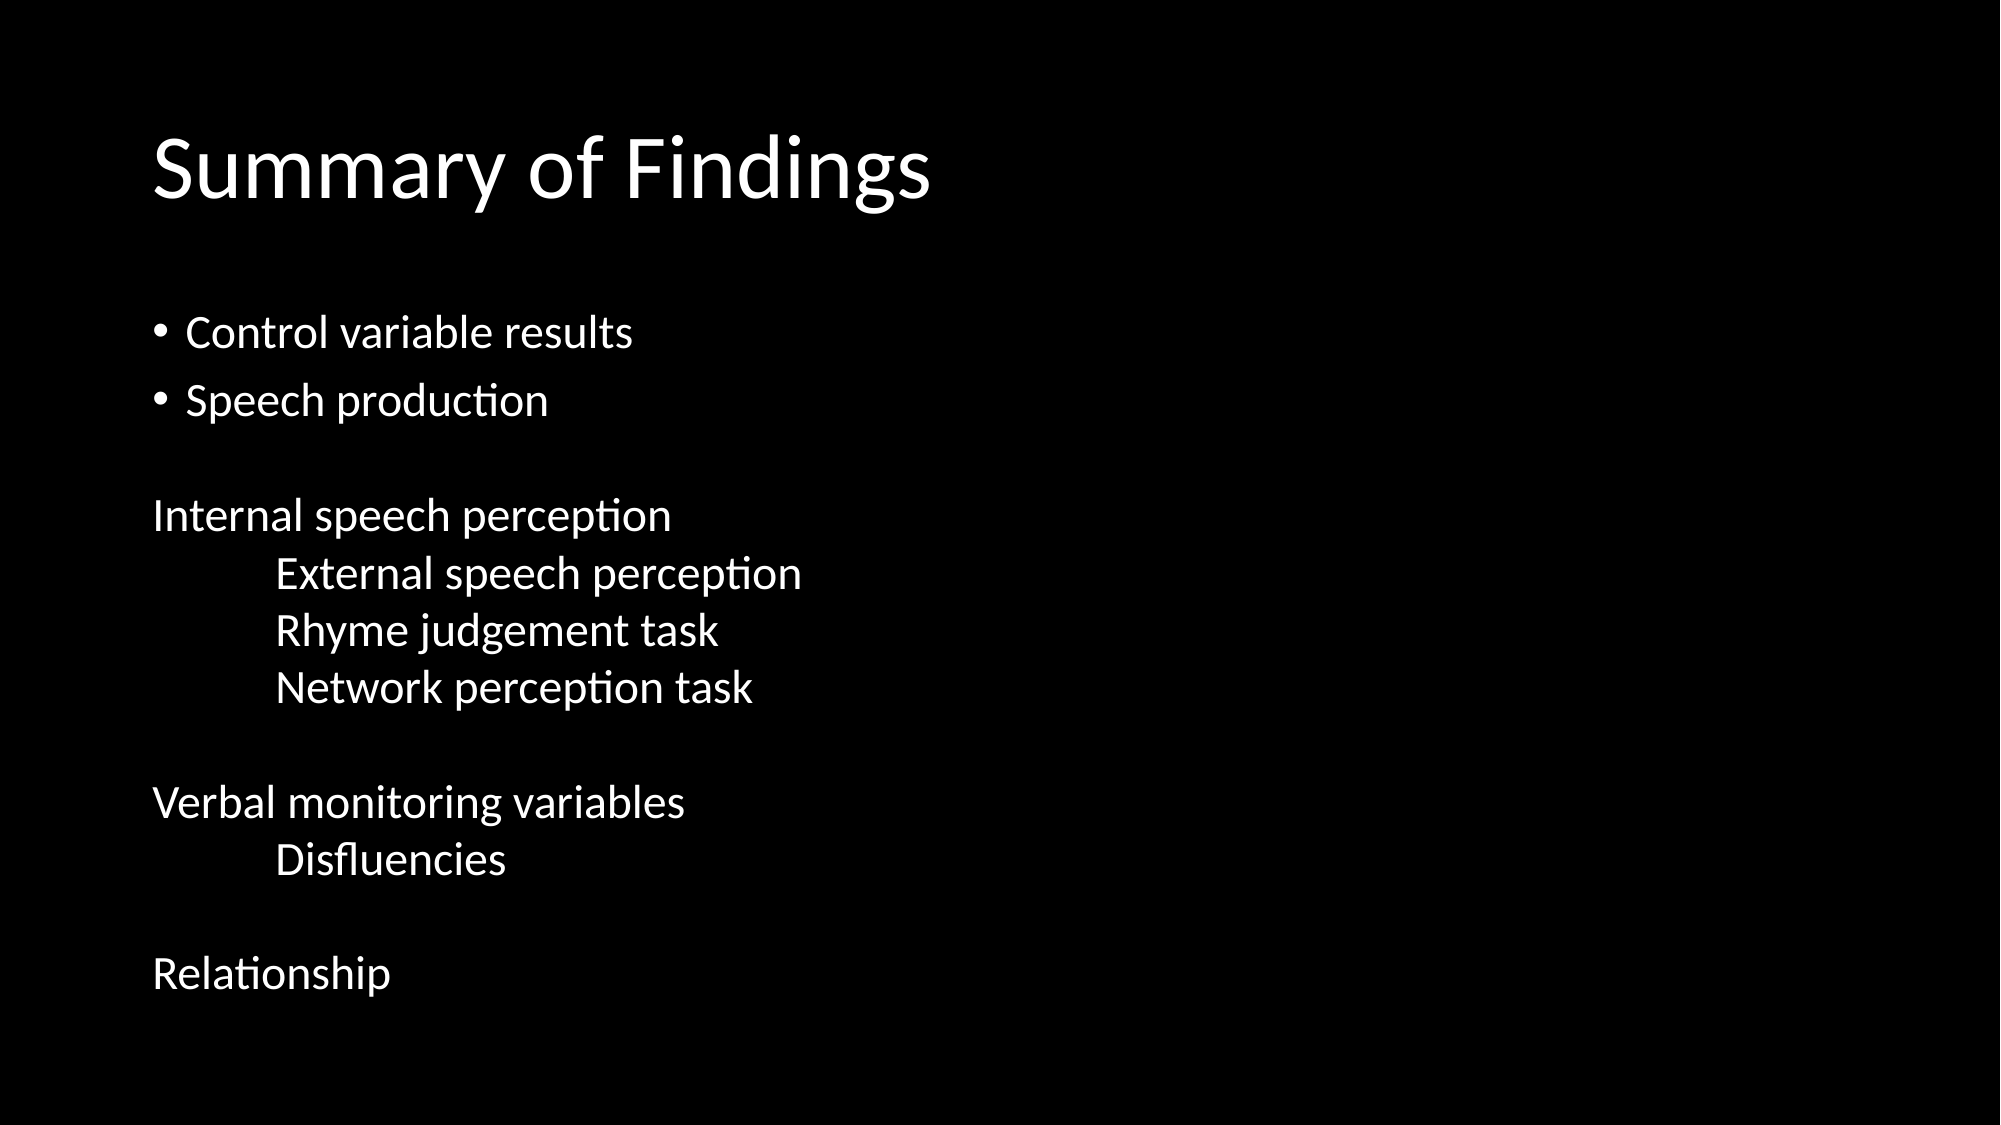

# Summary of Findings
Control variable results
Speech production

Internal speech perception
	External speech perception
	Rhyme judgement task
	Network perception task

Verbal monitoring variables
	Disfluencies

Relationship